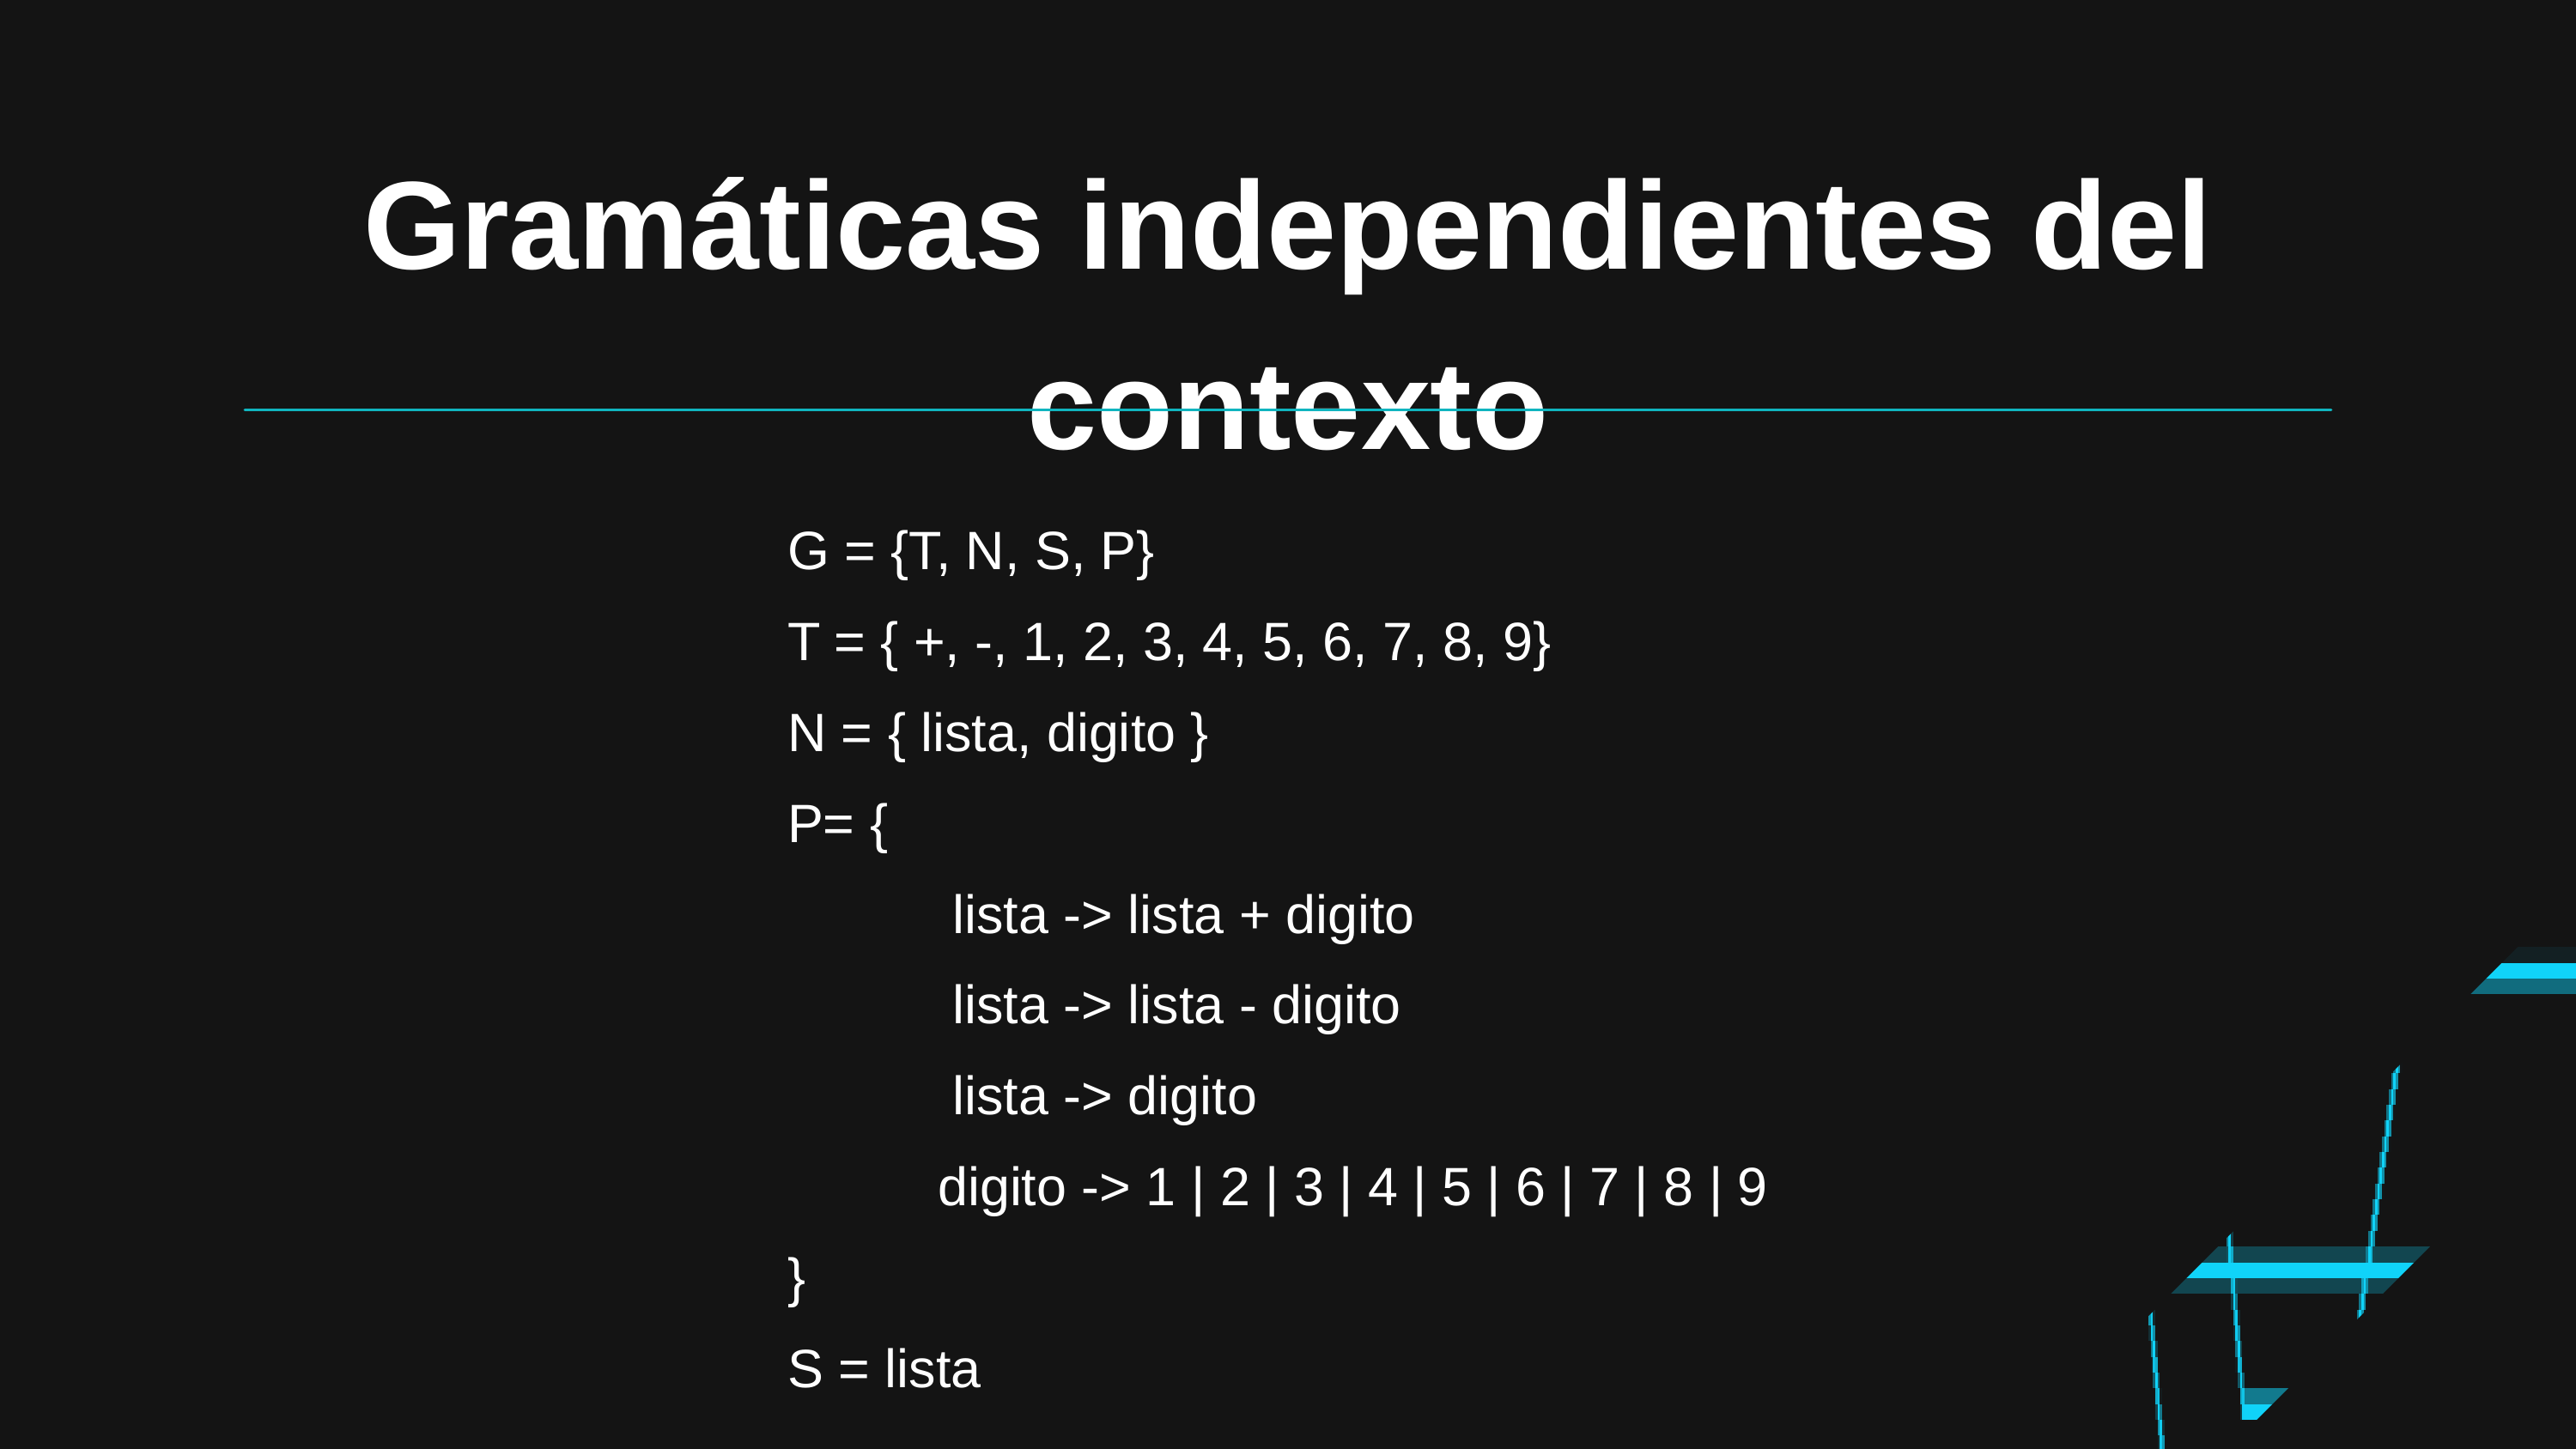

Gramáticas independientes del contexto
G = {T, N, S, P}
T = { +, -, 1, 2, 3, 4, 5, 6, 7, 8, 9}
N = { lista, digito }
P= {
           lista -> lista + digito
           lista -> lista - digito
           lista -> digito
          digito -> 1 | 2 | 3 | 4 | 5 | 6 | 7 | 8 | 9
}
S = lista